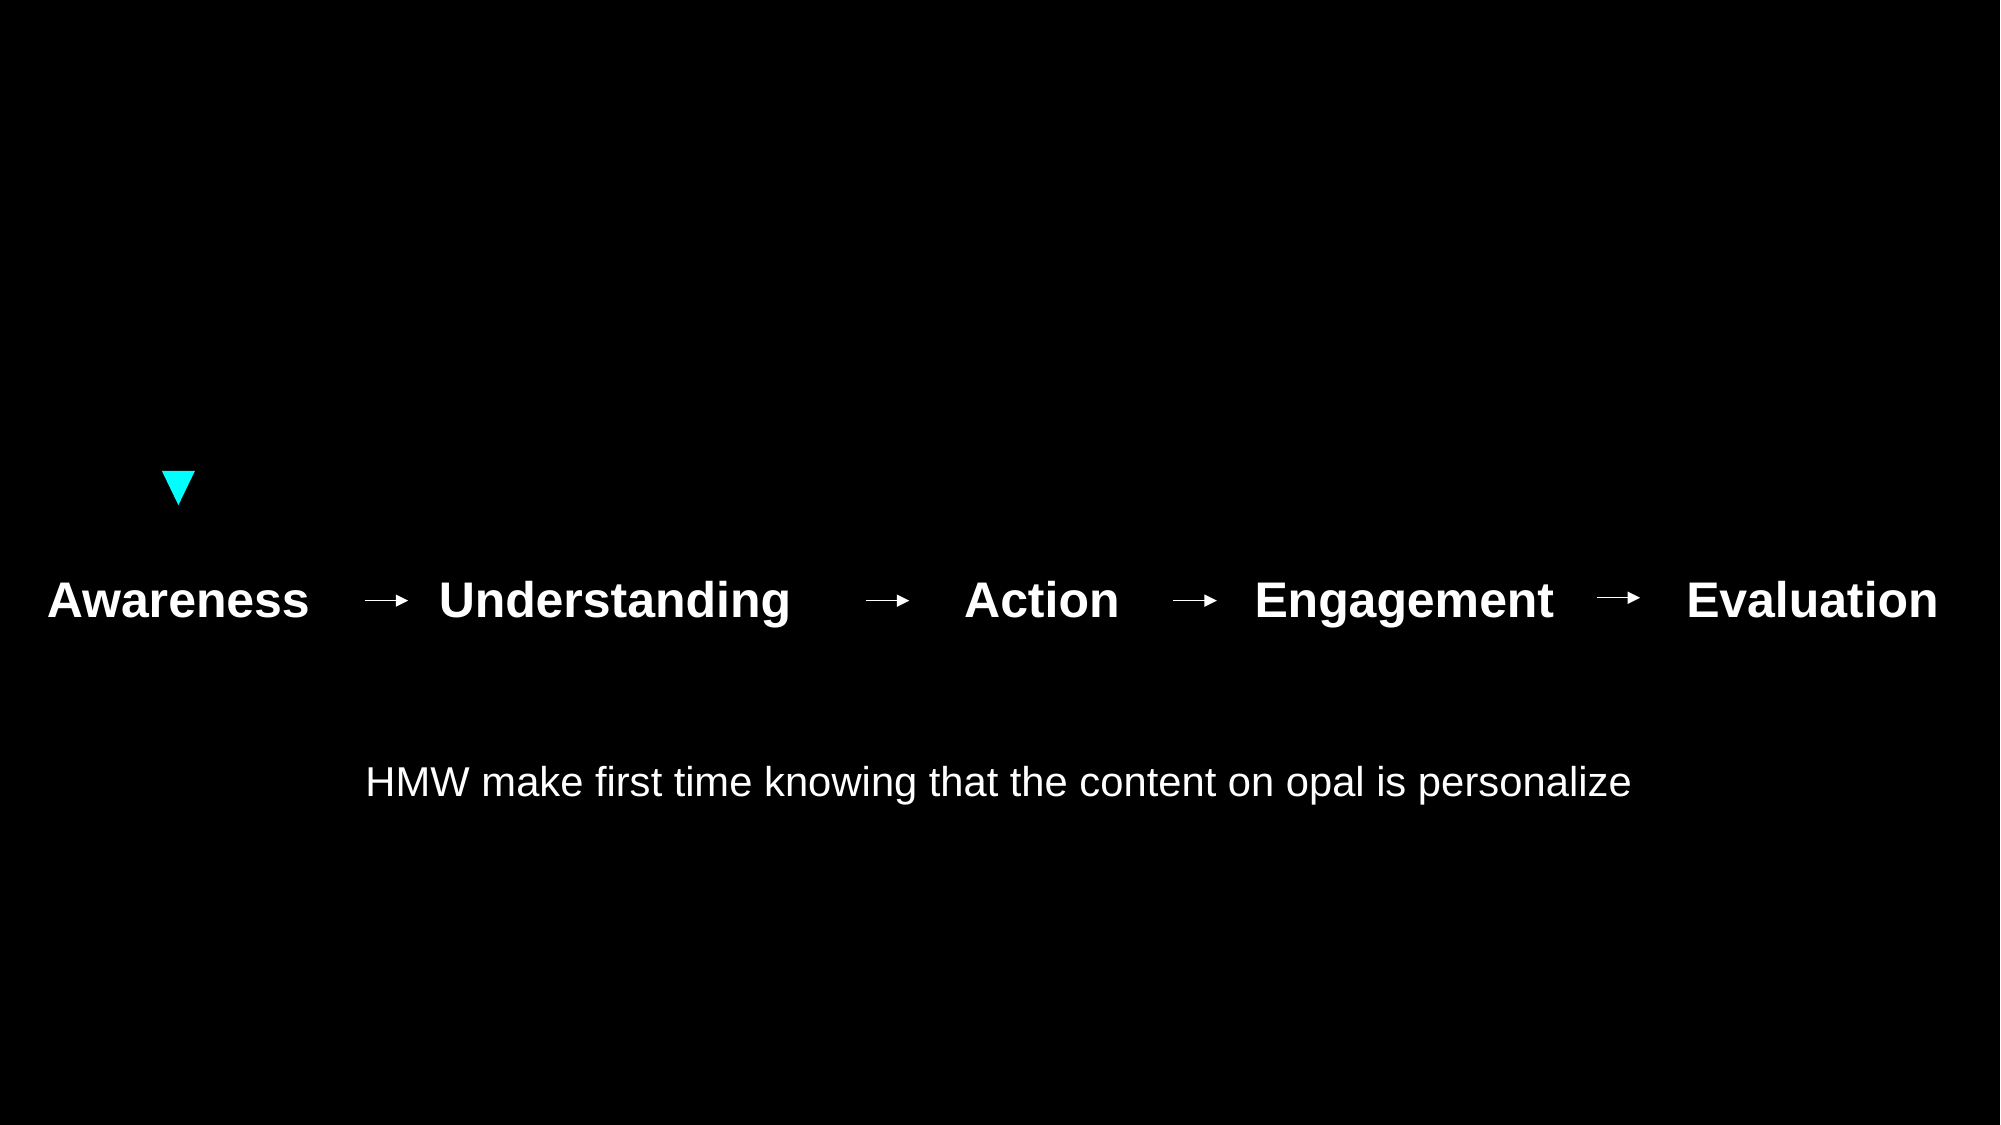

Evaluation
Awareness
Understanding
Action
Engagement
HMW make first time knowing that the content on opal is personalize